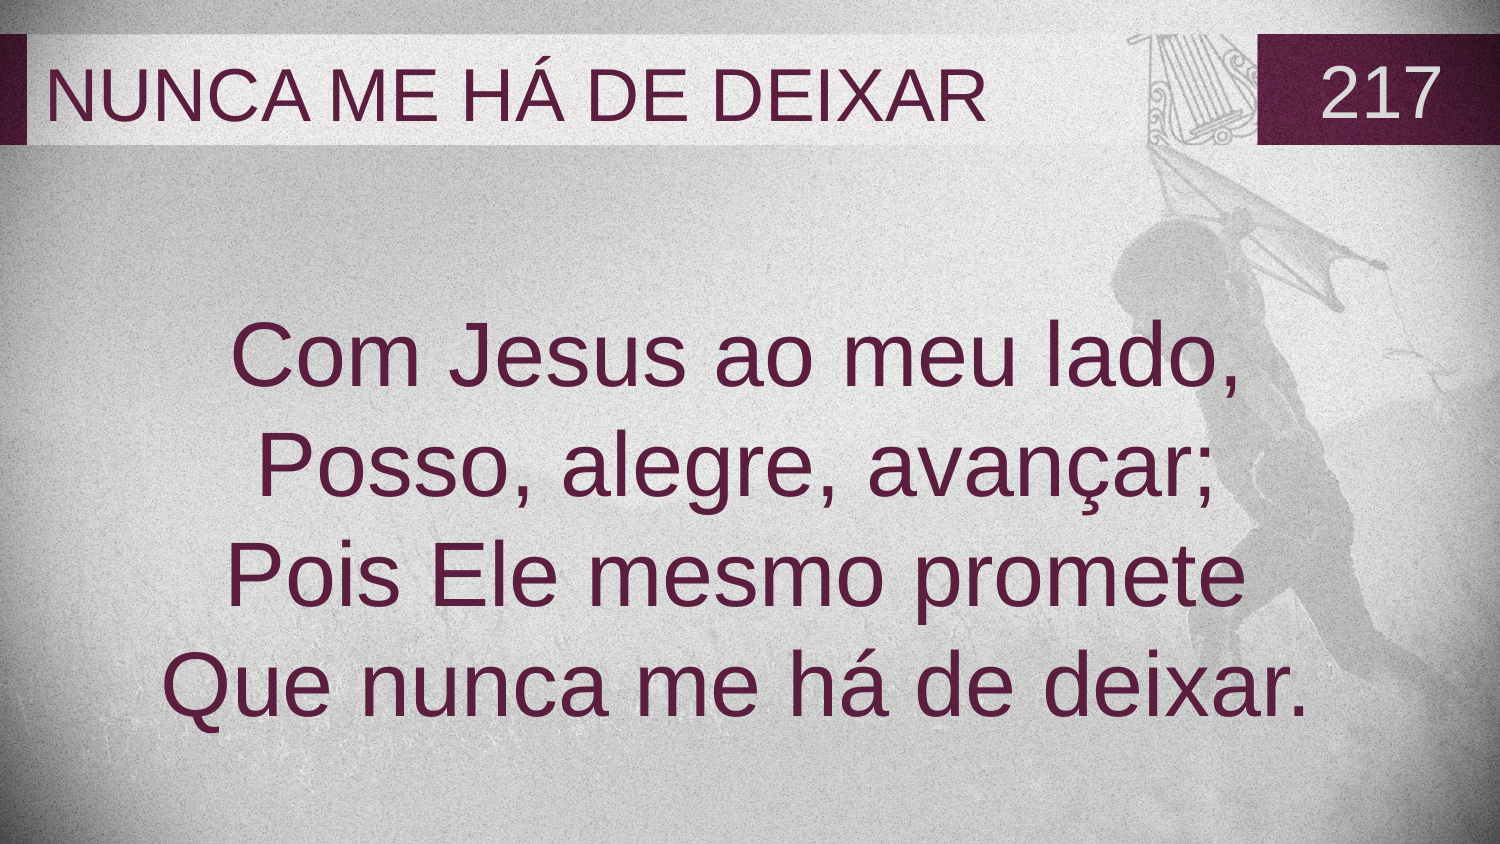

# NUNCA ME HÁ DE DEIXAR
217
Com Jesus ao meu lado,
Posso, alegre, avançar;
Pois Ele mesmo promete
Que nunca me há de deixar.